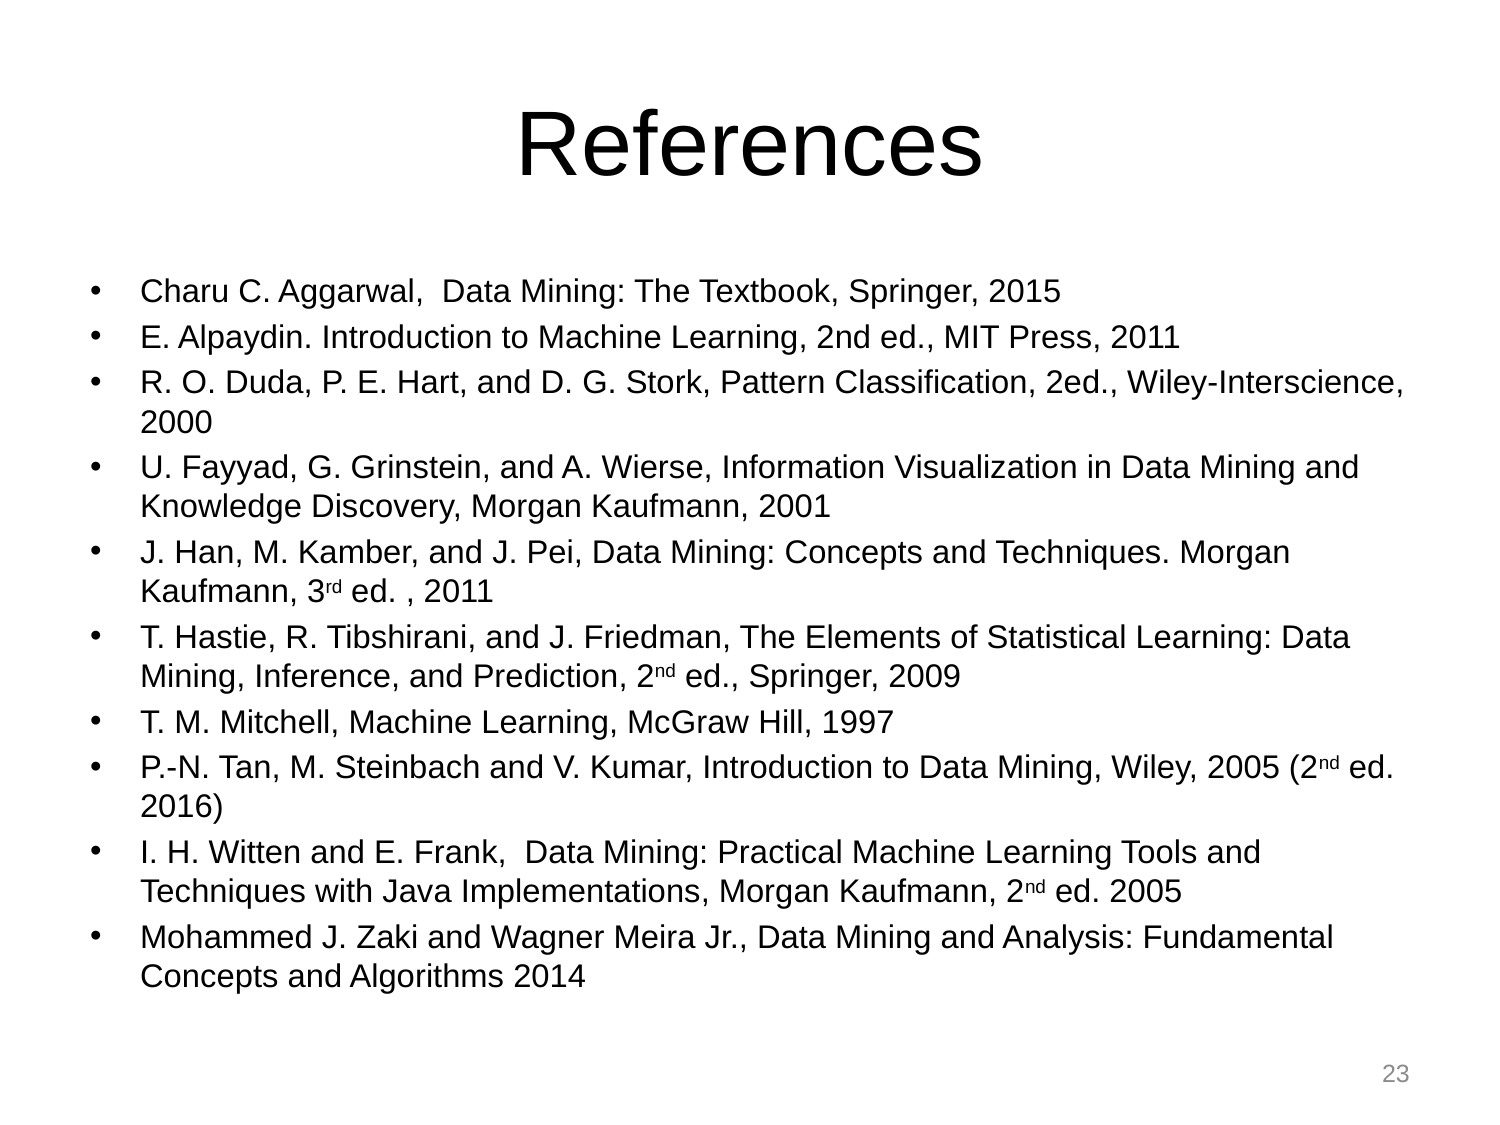

# References
Charu C. Aggarwal,  Data Mining: The Textbook, Springer, 2015
E. Alpaydin. Introduction to Machine Learning, 2nd ed., MIT Press, 2011
R. O. Duda, P. E. Hart, and D. G. Stork, Pattern Classification, 2ed., Wiley-Interscience, 2000
U. Fayyad, G. Grinstein, and A. Wierse, Information Visualization in Data Mining and Knowledge Discovery, Morgan Kaufmann, 2001
J. Han, M. Kamber, and J. Pei, Data Mining: Concepts and Techniques. Morgan Kaufmann, 3rd ed. , 2011
T. Hastie, R. Tibshirani, and J. Friedman, The Elements of Statistical Learning: Data Mining, Inference, and Prediction, 2nd ed., Springer, 2009
T. M. Mitchell, Machine Learning, McGraw Hill, 1997
P.-N. Tan, M. Steinbach and V. Kumar, Introduction to Data Mining, Wiley, 2005 (2nd ed. 2016)
I. H. Witten and E. Frank,  Data Mining: Practical Machine Learning Tools and Techniques with Java Implementations, Morgan Kaufmann, 2nd ed. 2005
Mohammed J. Zaki and Wagner Meira Jr., Data Mining and Analysis: Fundamental Concepts and Algorithms 2014
23